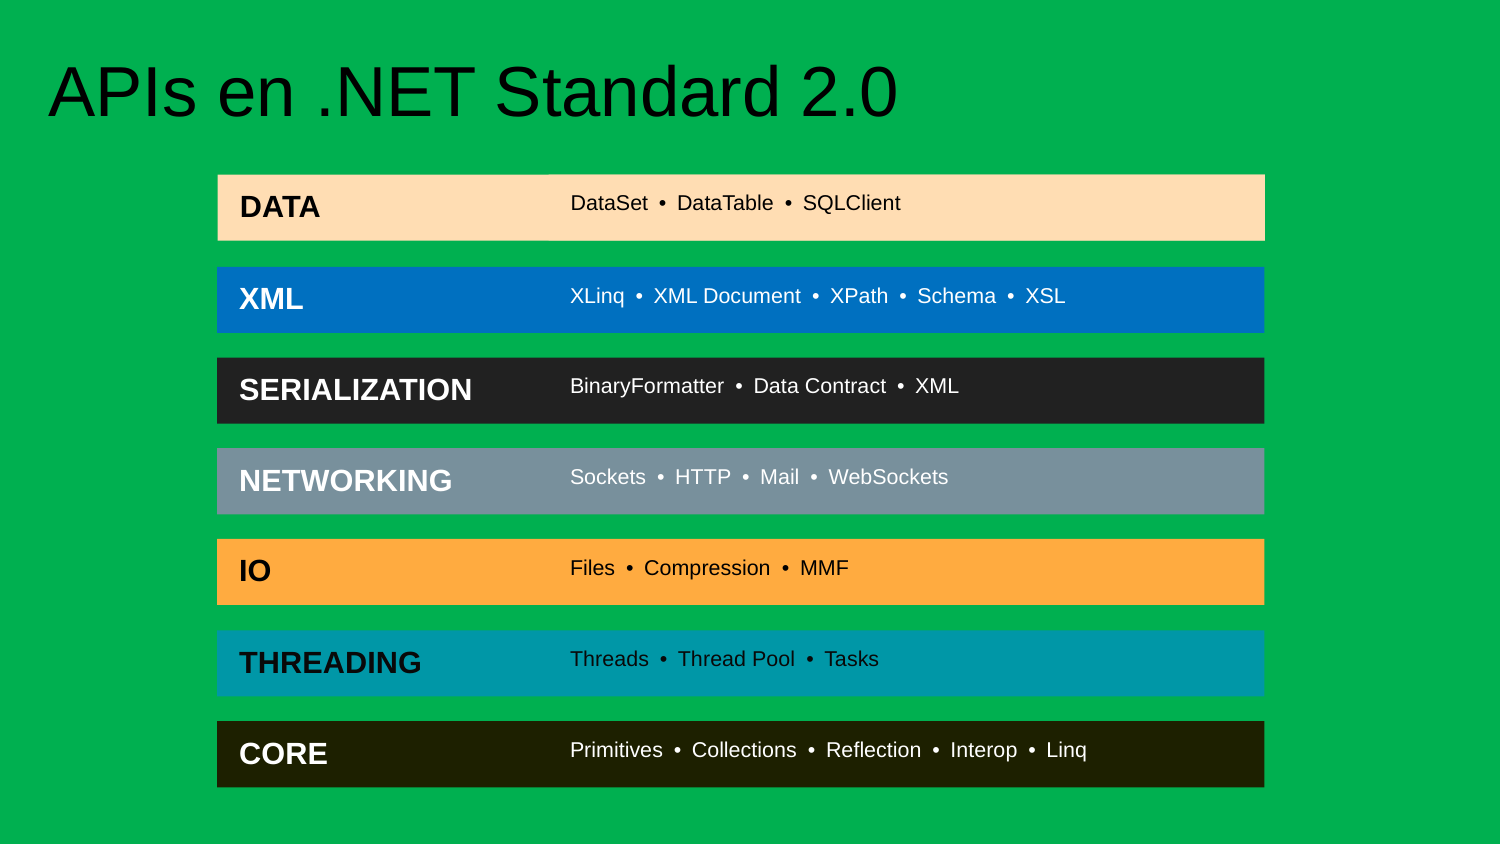

# APIs en .NET Standard 2.0
DATA
DataSet • DataTable • SQLClient
XML
XLinq • XML Document • XPath • Schema • XSL
SERIALIZATION
BinaryFormatter • Data Contract • XML
NETWORKING
Sockets • HTTP • Mail • WebSockets
IO
Files • Compression • MMF
THREADING
Threads • Thread Pool • Tasks
CORE
Primitives • Collections • Reflection • Interop • Linq